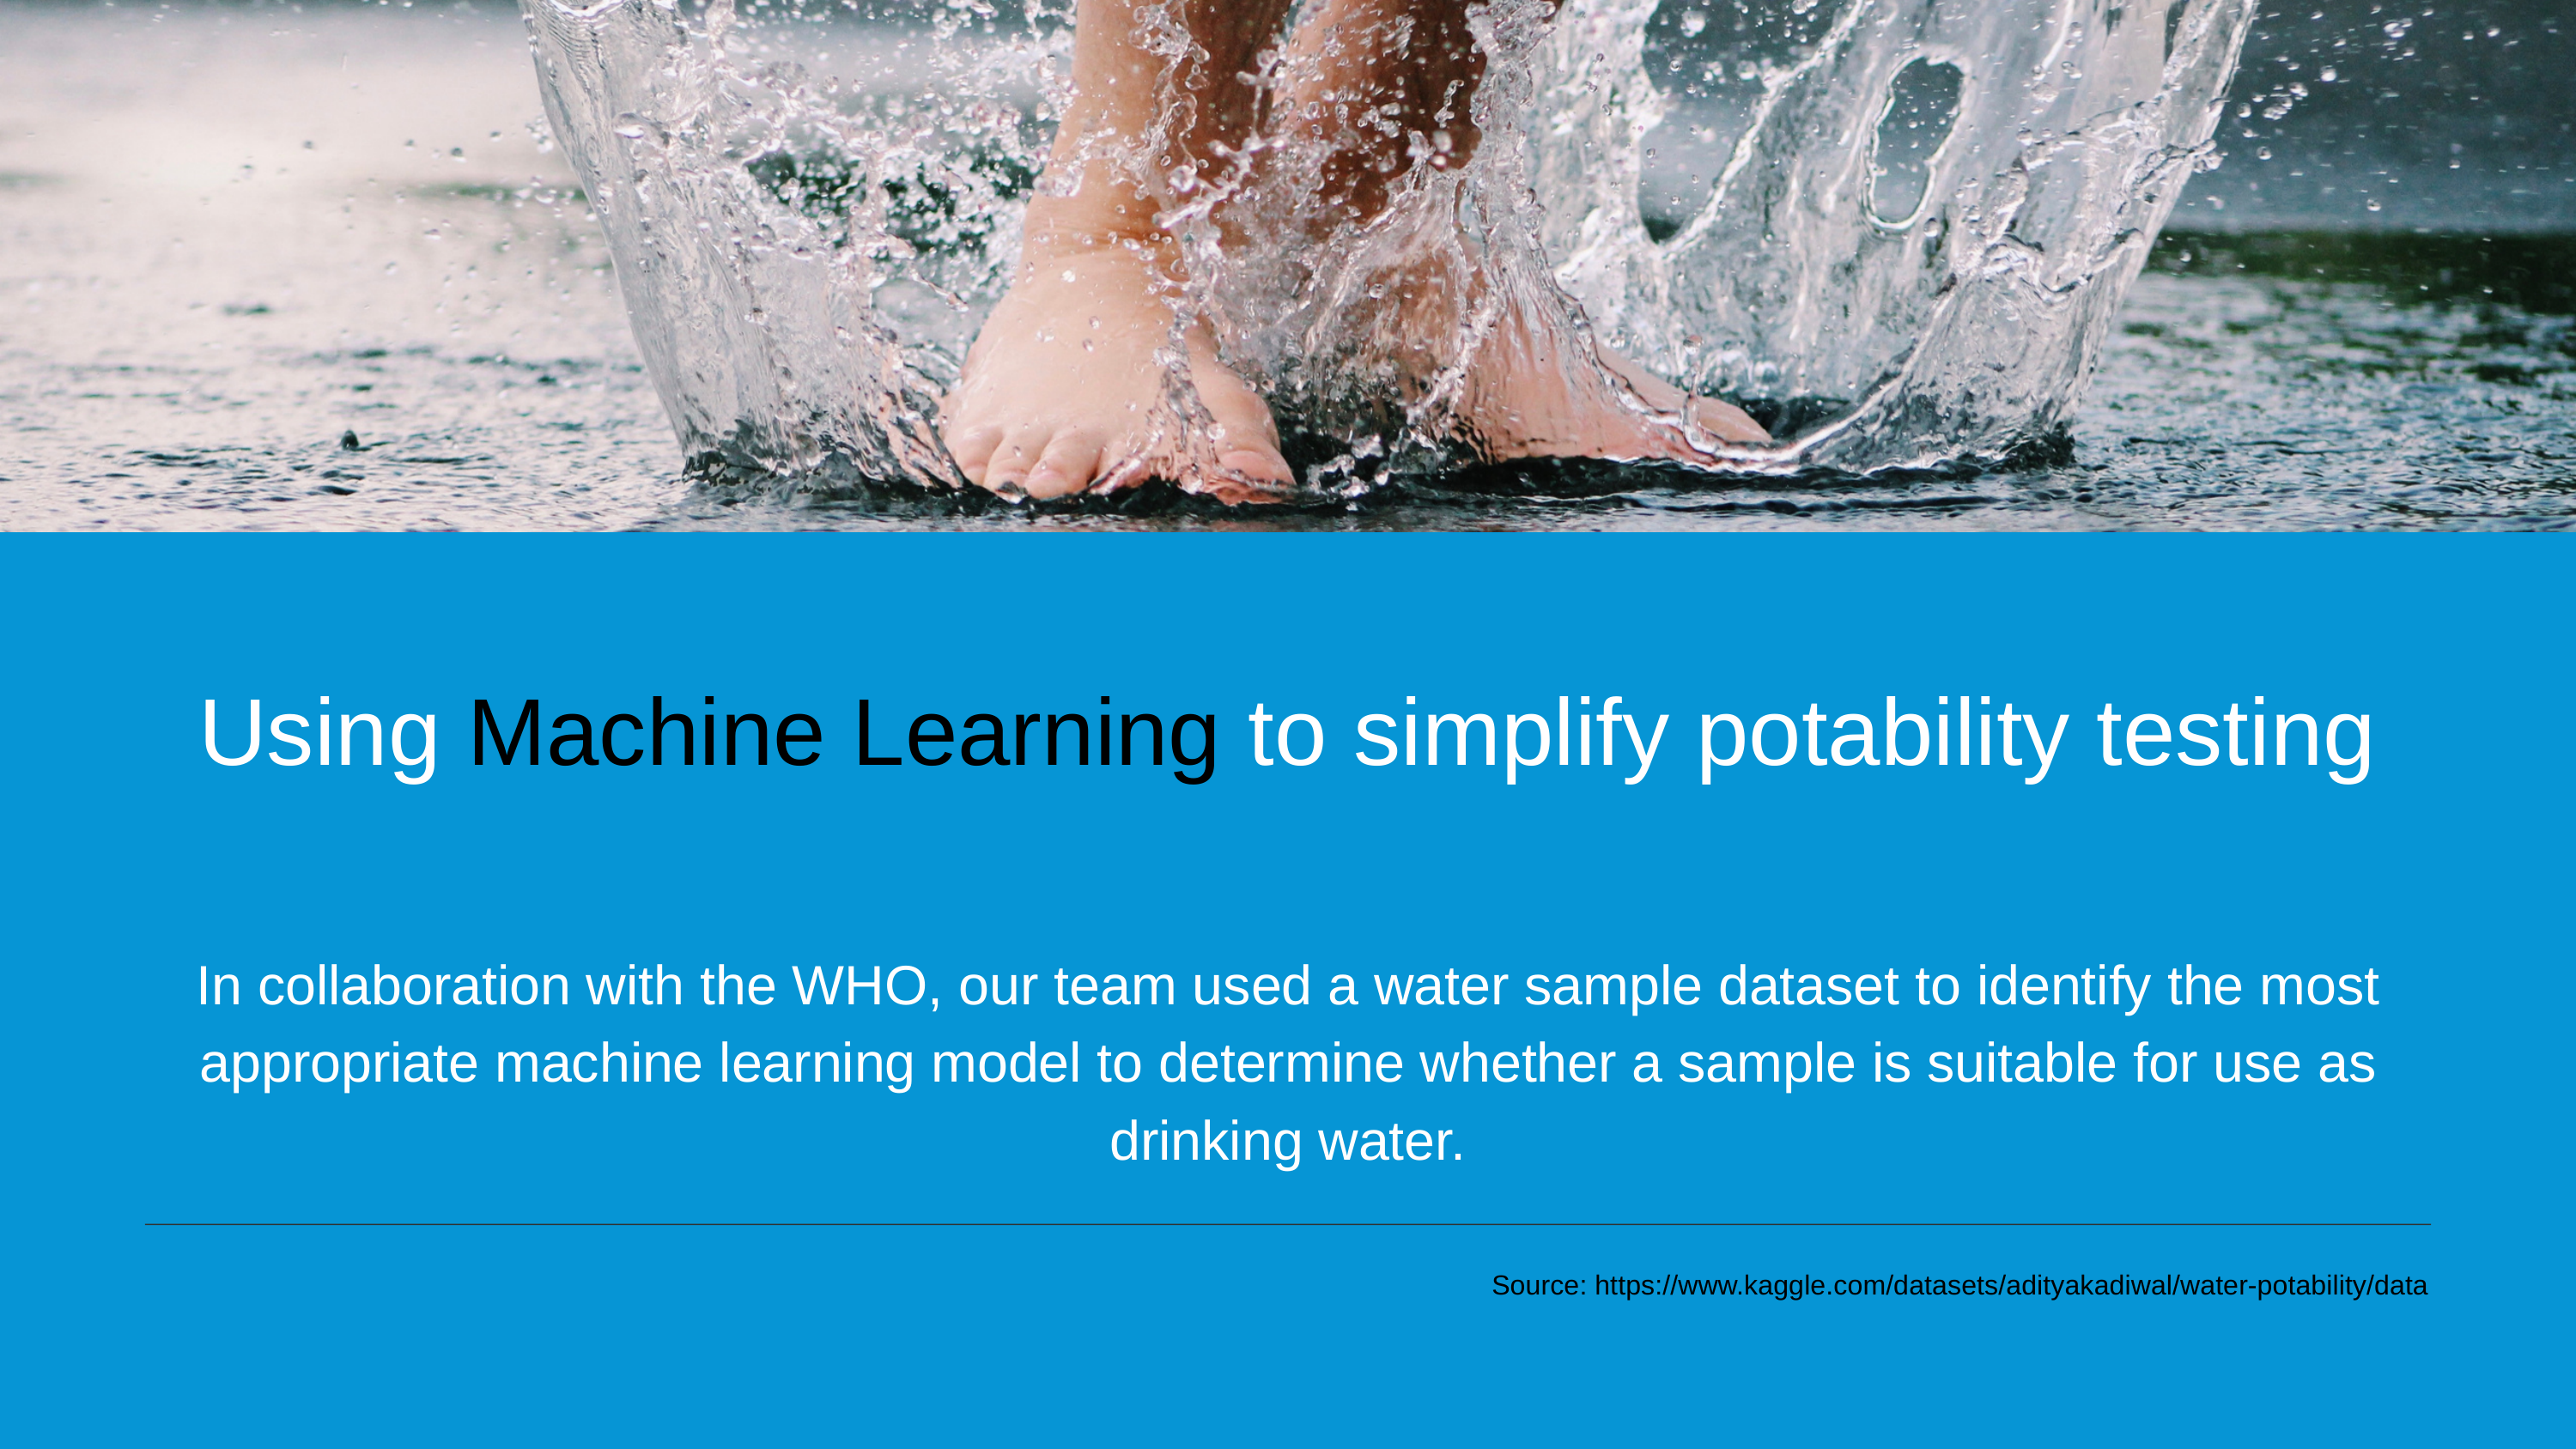

Using Machine Learning to simplify potability testing
In collaboration with the WHO, our team used a water sample dataset to identify the most appropriate machine learning model to determine whether a sample is suitable for use as drinking water.

Source: https://www.kaggle.com/datasets/adityakadiwal/water-potability/data